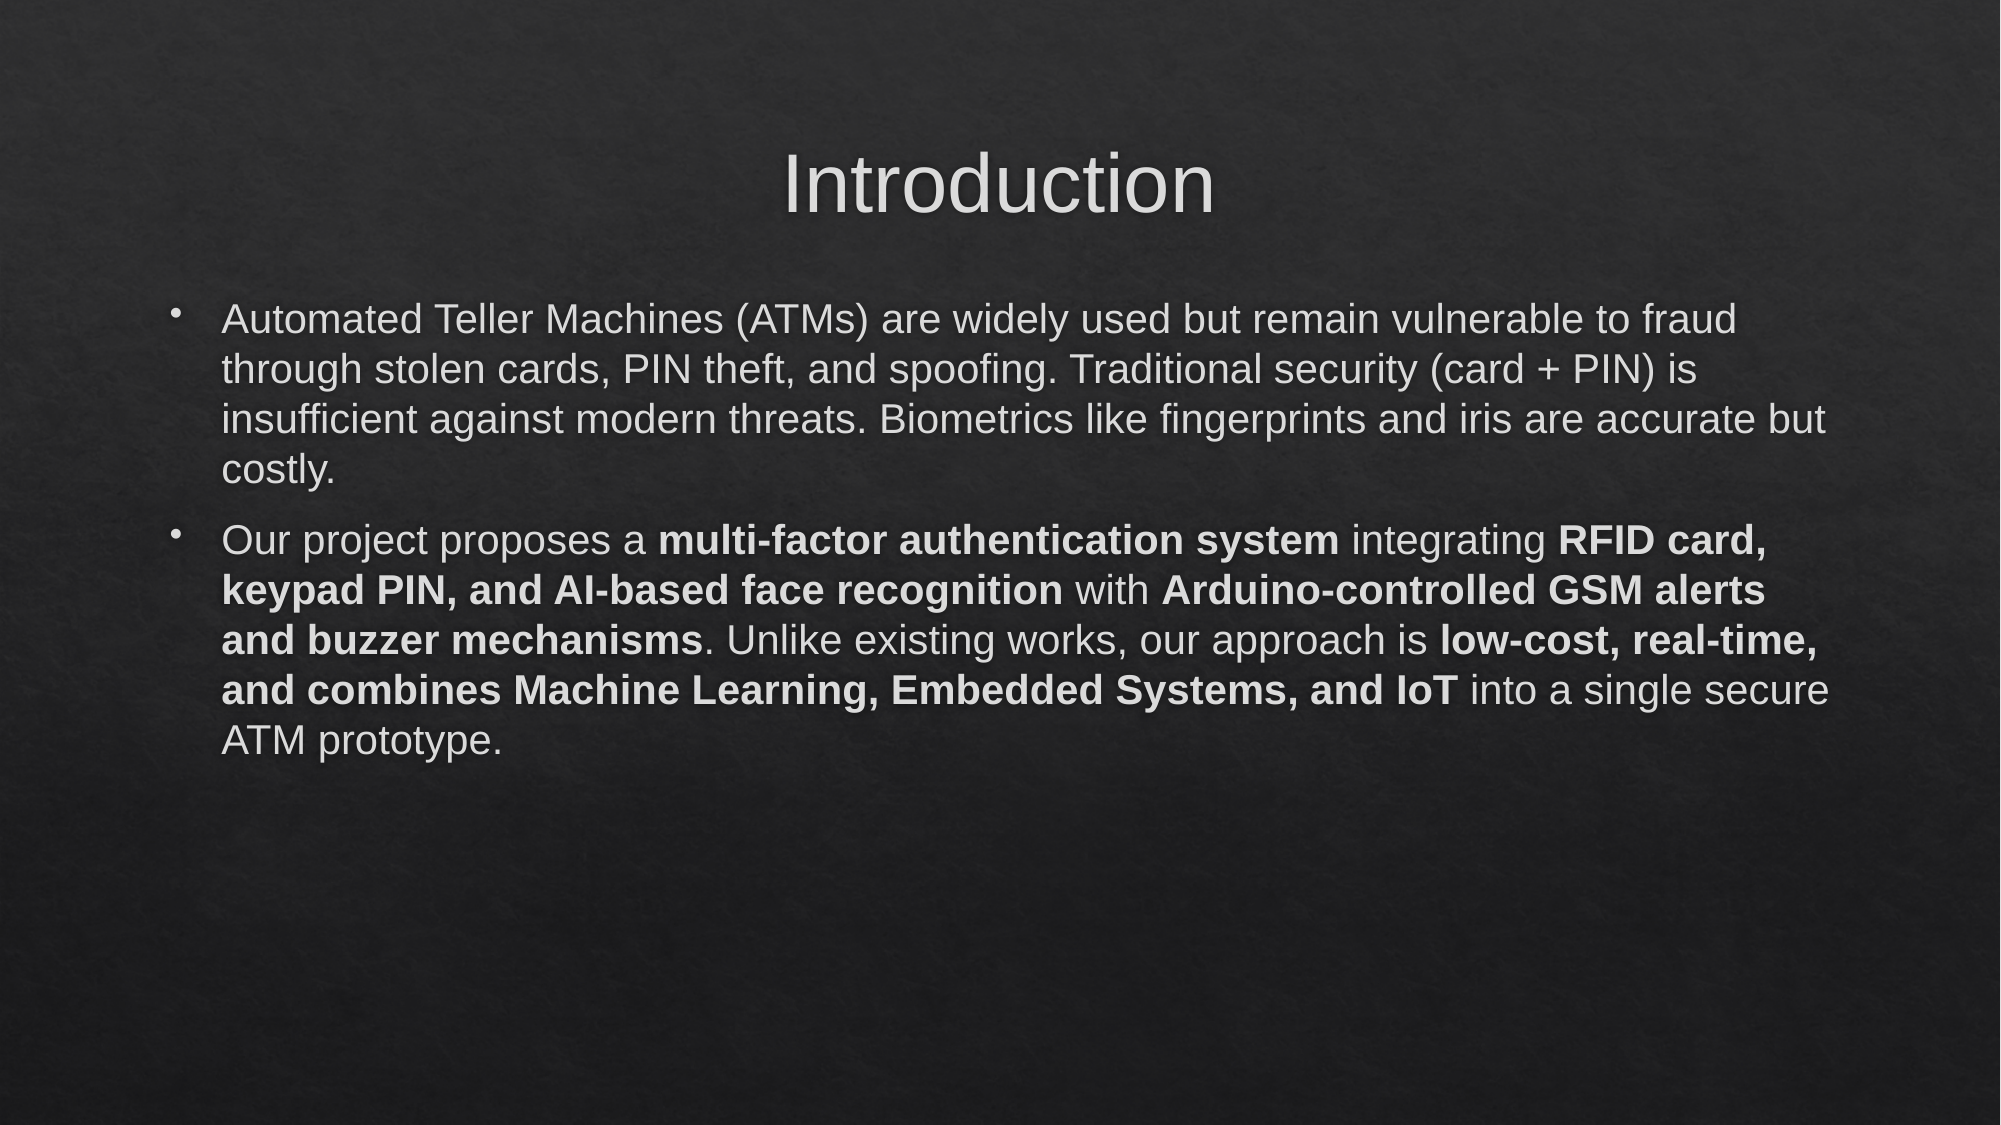

# Introduction
Automated Teller Machines (ATMs) are widely used but remain vulnerable to fraud through stolen cards, PIN theft, and spoofing. Traditional security (card + PIN) is insufficient against modern threats. Biometrics like fingerprints and iris are accurate but costly.
Our project proposes a multi-factor authentication system integrating RFID card, keypad PIN, and AI-based face recognition with Arduino-controlled GSM alerts and buzzer mechanisms. Unlike existing works, our approach is low-cost, real-time, and combines Machine Learning, Embedded Systems, and IoT into a single secure ATM prototype.